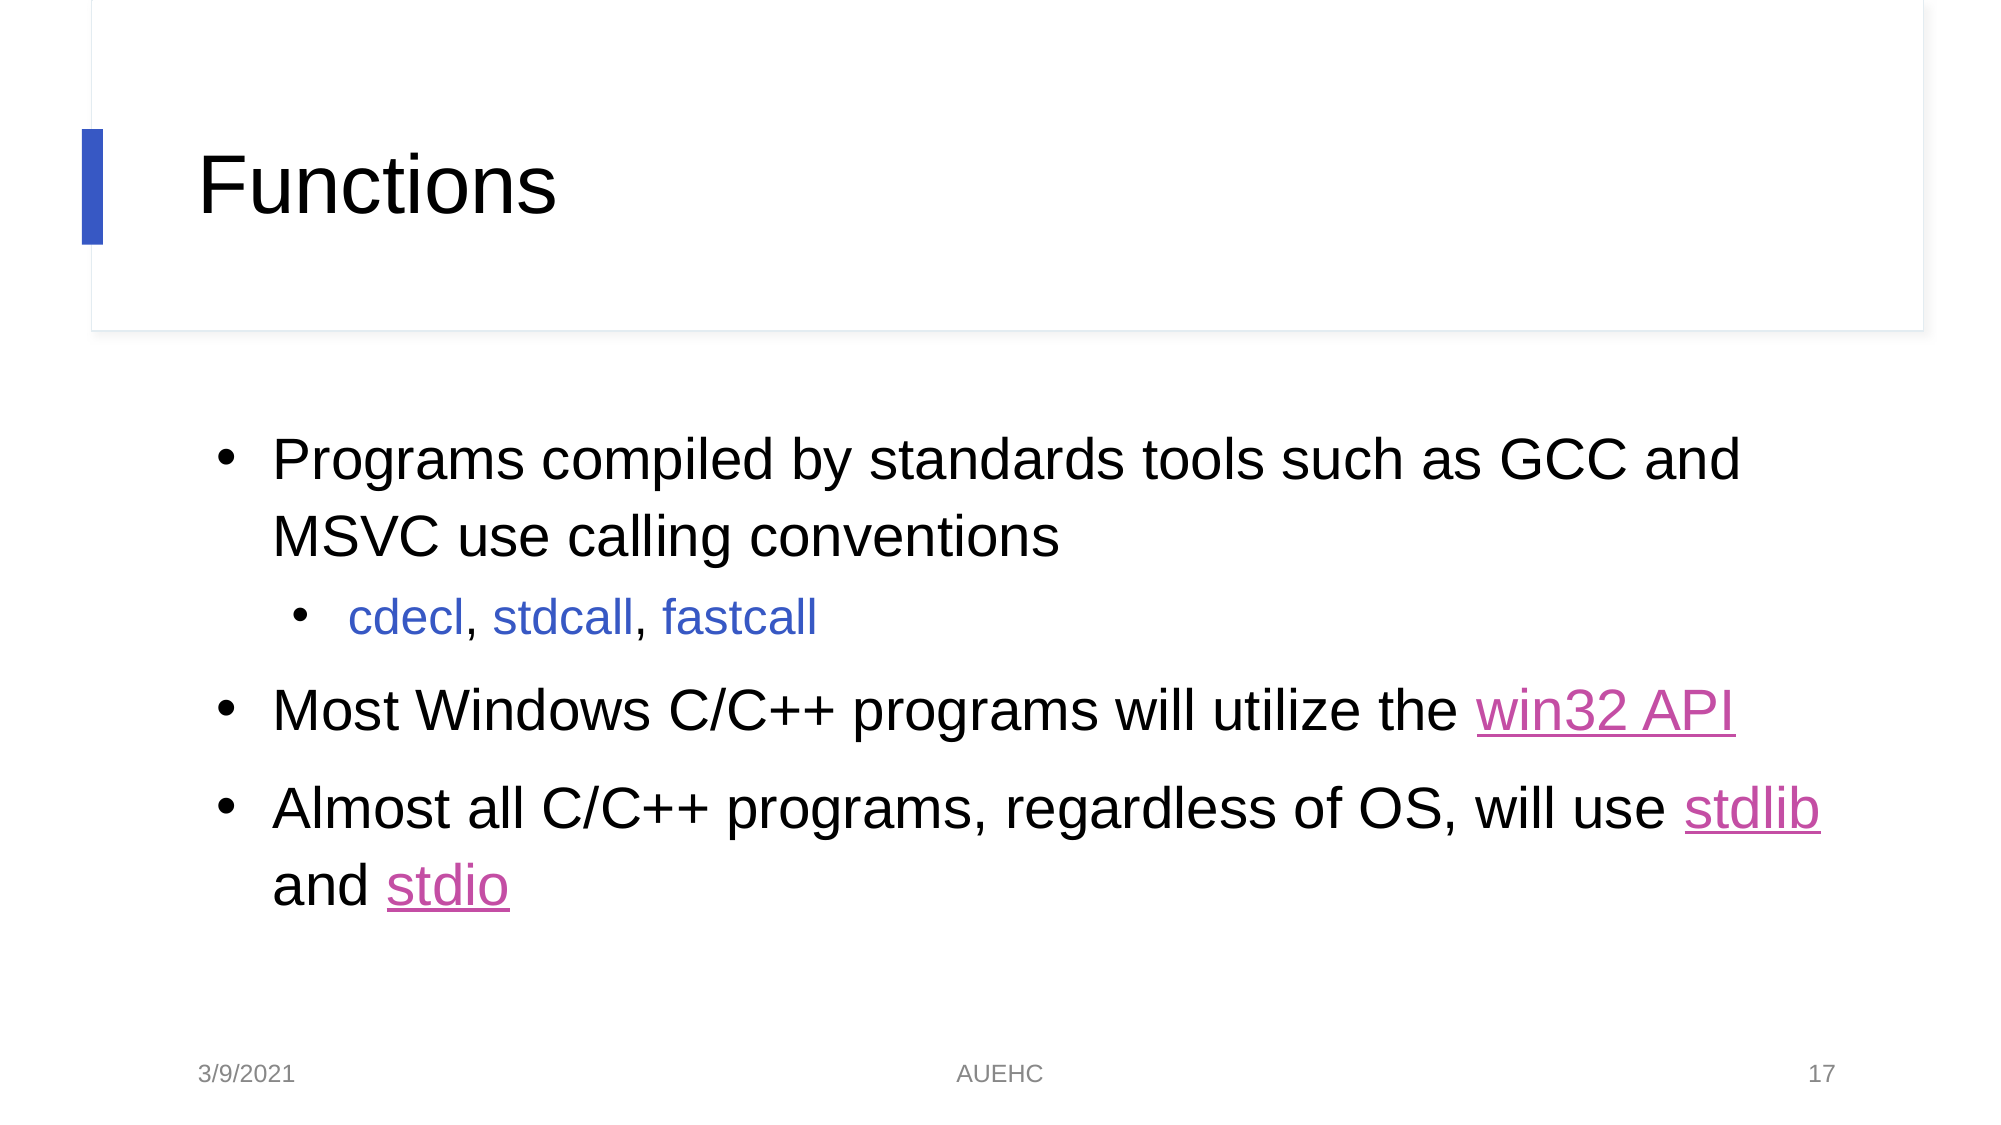

# Functions
Programs compiled by standards tools such as GCC and MSVC use calling conventions
cdecl, stdcall, fastcall
Most Windows C/C++ programs will utilize the win32 API
Almost all C/C++ programs, regardless of OS, will use stdlib and stdio
3/9/2021
AUEHC
17